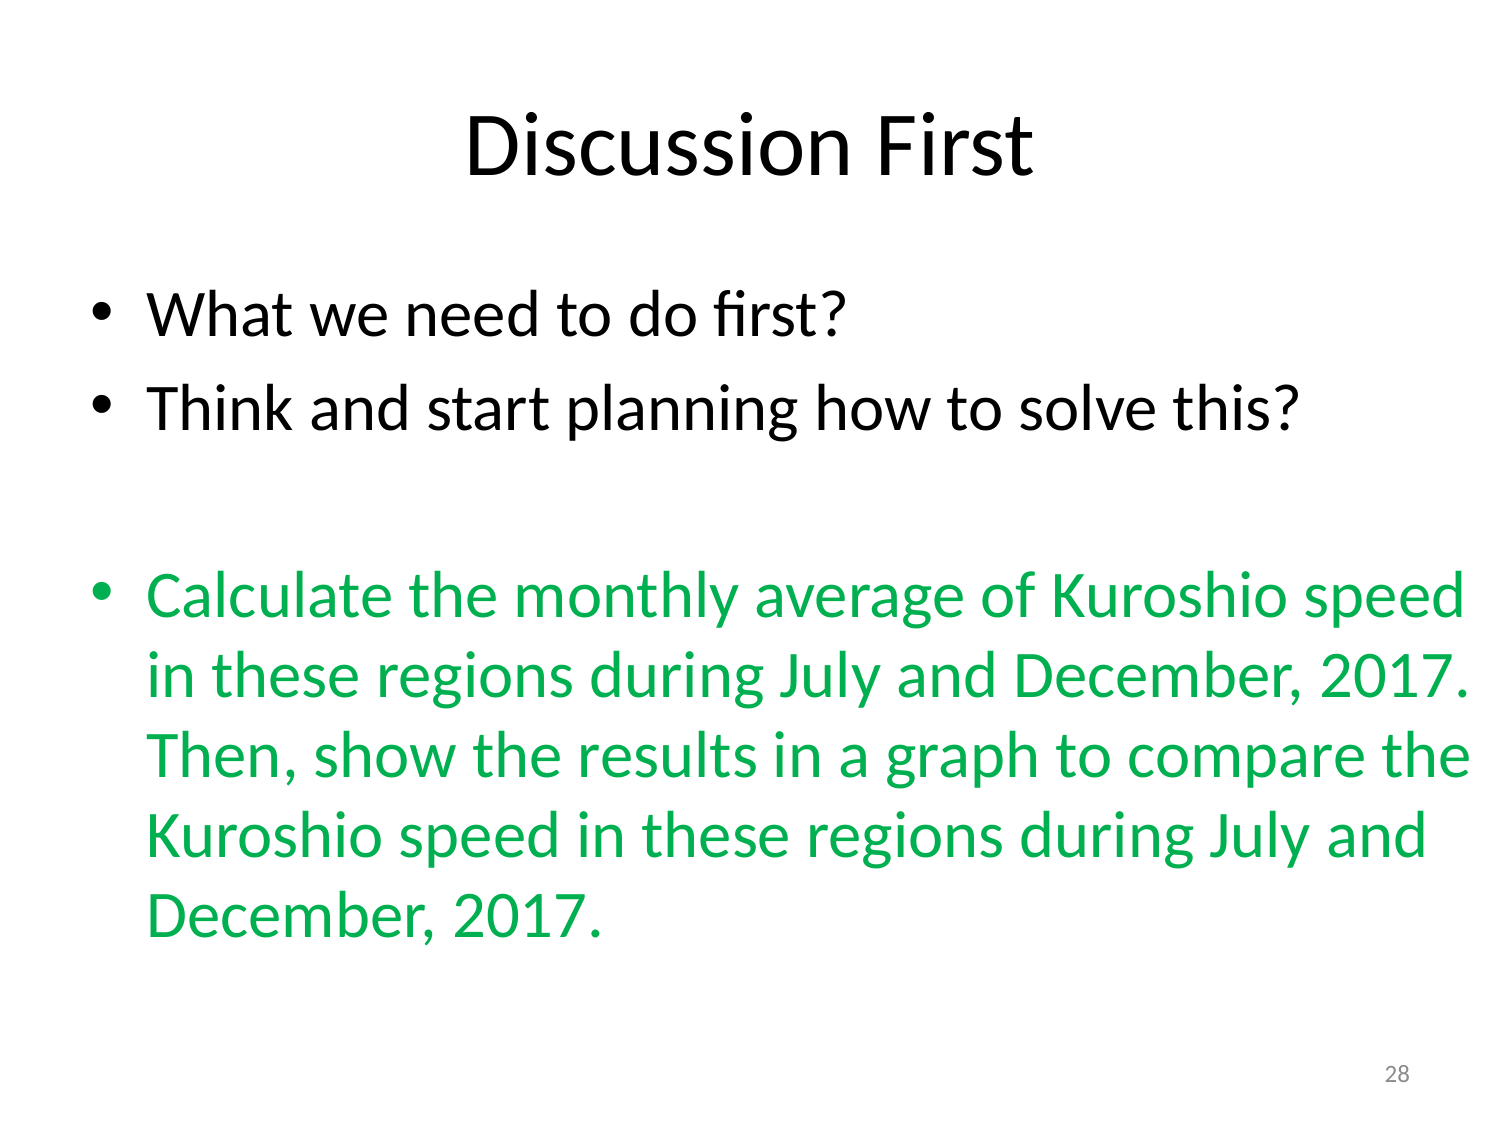

# Discussion First
What we need to do first?
Think and start planning how to solve this?

Calculate the monthly average of Kuroshio speed in these regions during July and December, 2017. Then, show the results in a graph to compare the Kuroshio speed in these regions during July and December, 2017.

28